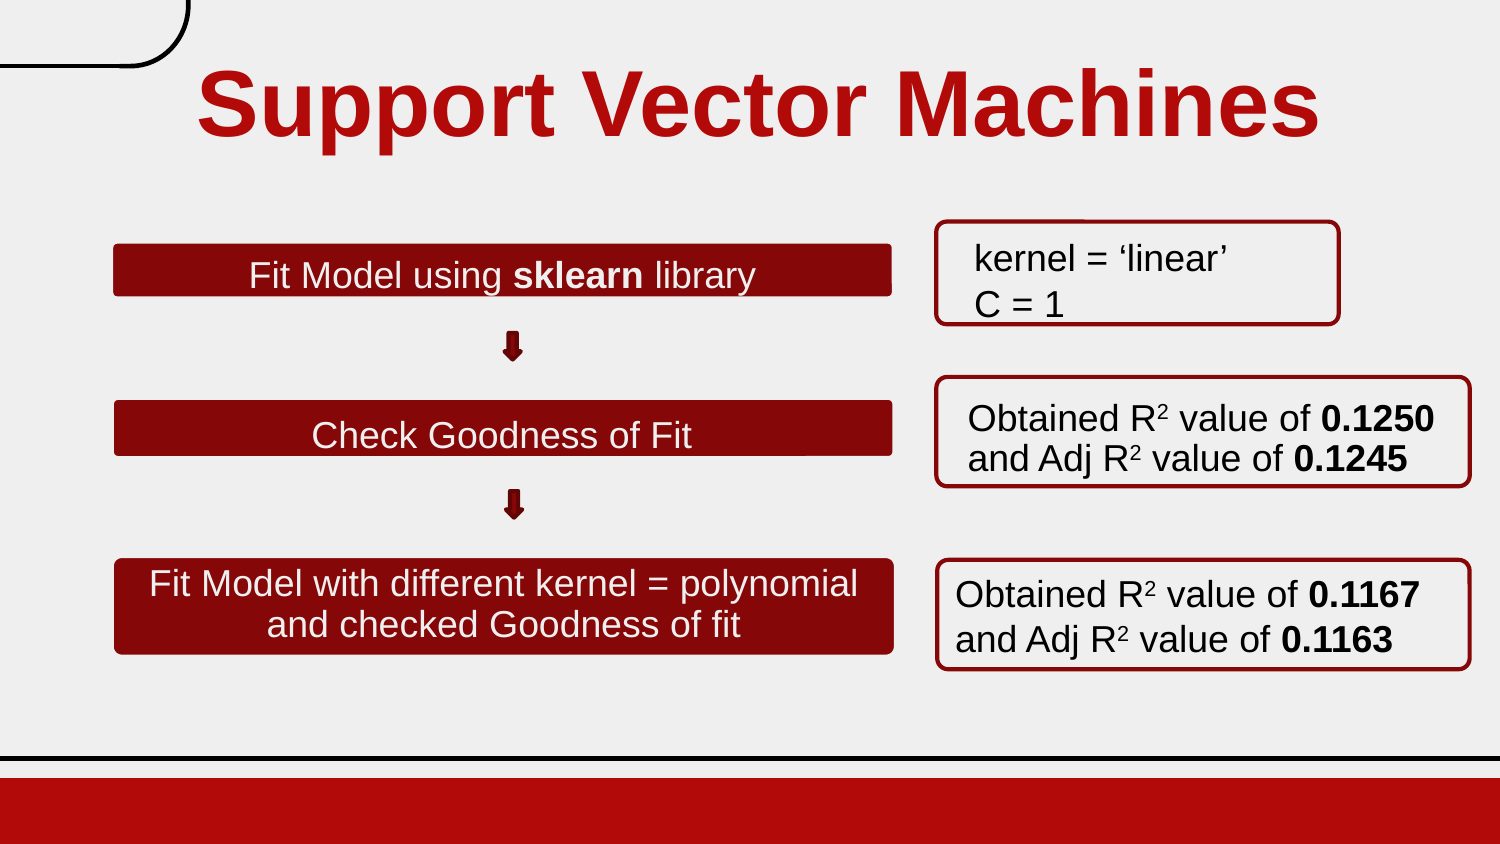

# Support Vector Machines
 kernel = ‘linear’
 C = 1

Fit Model using sklearn library

Obtained R2 value of 0.1250 and Adj R2 value of 0.1245
Check Goodness of Fit

Fit Model with different kernel = polynomial and checked Goodness of fit

Obtained R2 value of 0.1167 and Adj R2 value of 0.1163